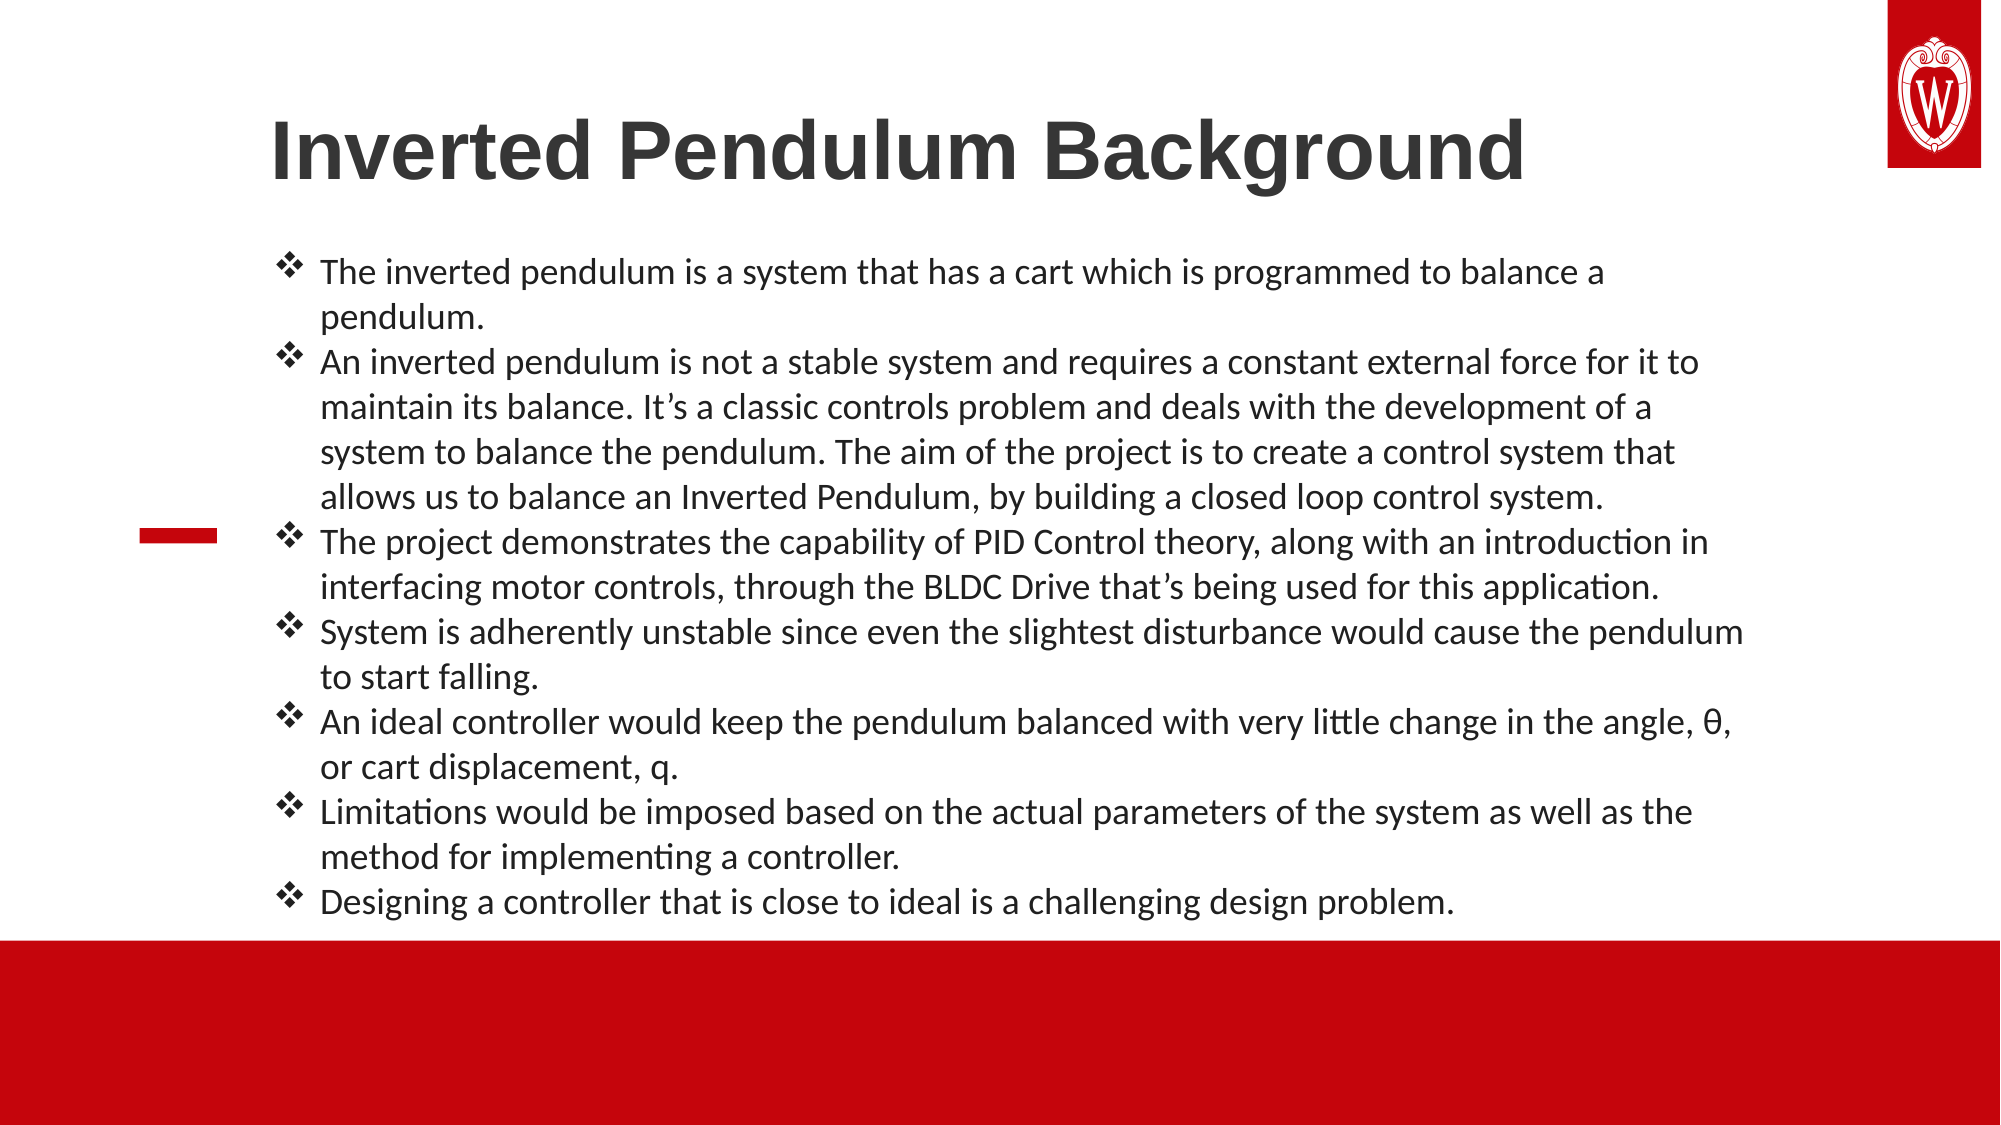

Inverted Pendulum Background

The inverted pendulum is a system that has a cart which is programmed to balance a pendulum.
An inverted pendulum is not a stable system and requires a constant external force for it to maintain its balance. It’s a classic controls problem and deals with the development of a system to balance the pendulum. The aim of the project is to create a control system that allows us to balance an Inverted Pendulum, by building a closed loop control system.
The project demonstrates the capability of PID Control theory, along with an introduction in interfacing motor controls, through the BLDC Drive that’s being used for this application.
System is adherently unstable since even the slightest disturbance would cause the pendulum to start falling.
An ideal controller would keep the pendulum balanced with very little change in the angle, θ, or cart displacement, q.
Limitations would be imposed based on the actual parameters of the system as well as the method for implementing a controller.
Designing a controller that is close to ideal is a challenging design problem.